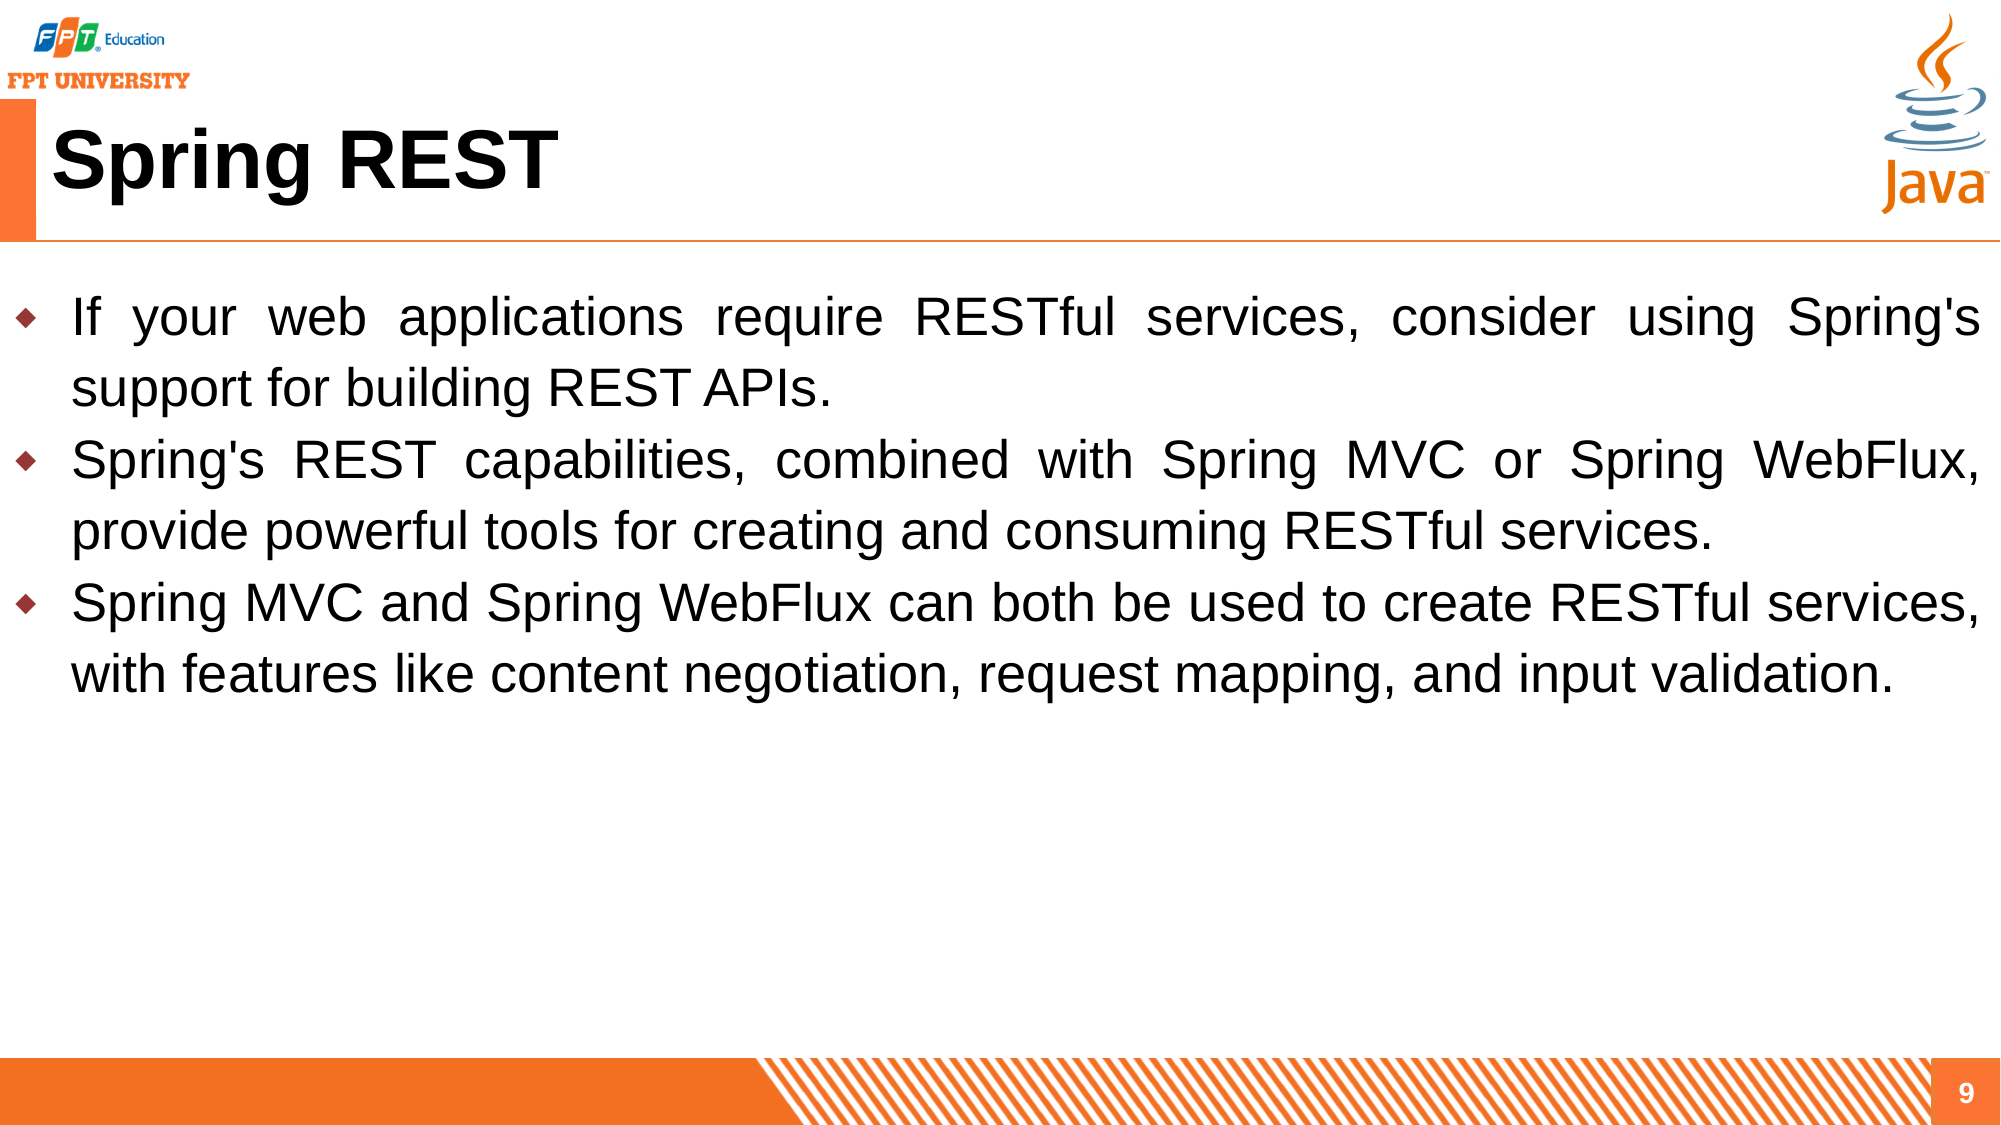

# Spring REST
If your web applications require RESTful services, consider using Spring's support for building REST APIs.
Spring's REST capabilities, combined with Spring MVC or Spring WebFlux, provide powerful tools for creating and consuming RESTful services.
Spring MVC and Spring WebFlux can both be used to create RESTful services, with features like content negotiation, request mapping, and input validation.

9